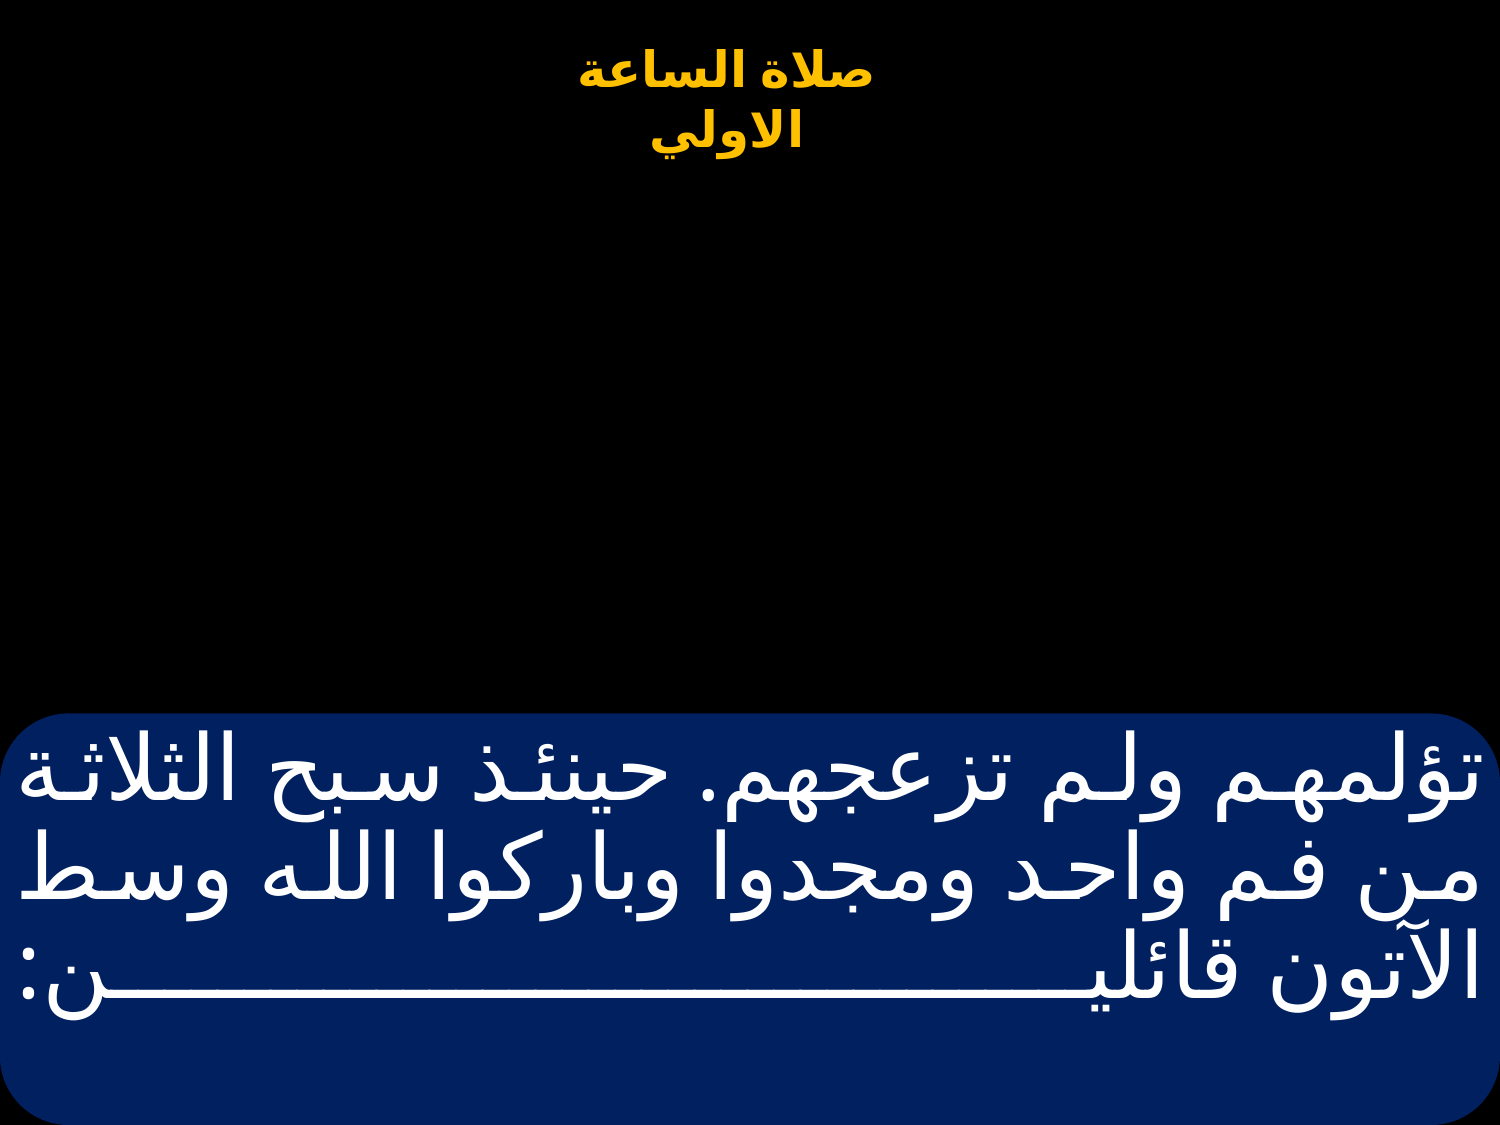

# تؤلمهم ولم تزعجهم. حينئذ سبح الثلاثة من فم واحد ومجدوا وباركوا الله وسط الآتون قائلين: